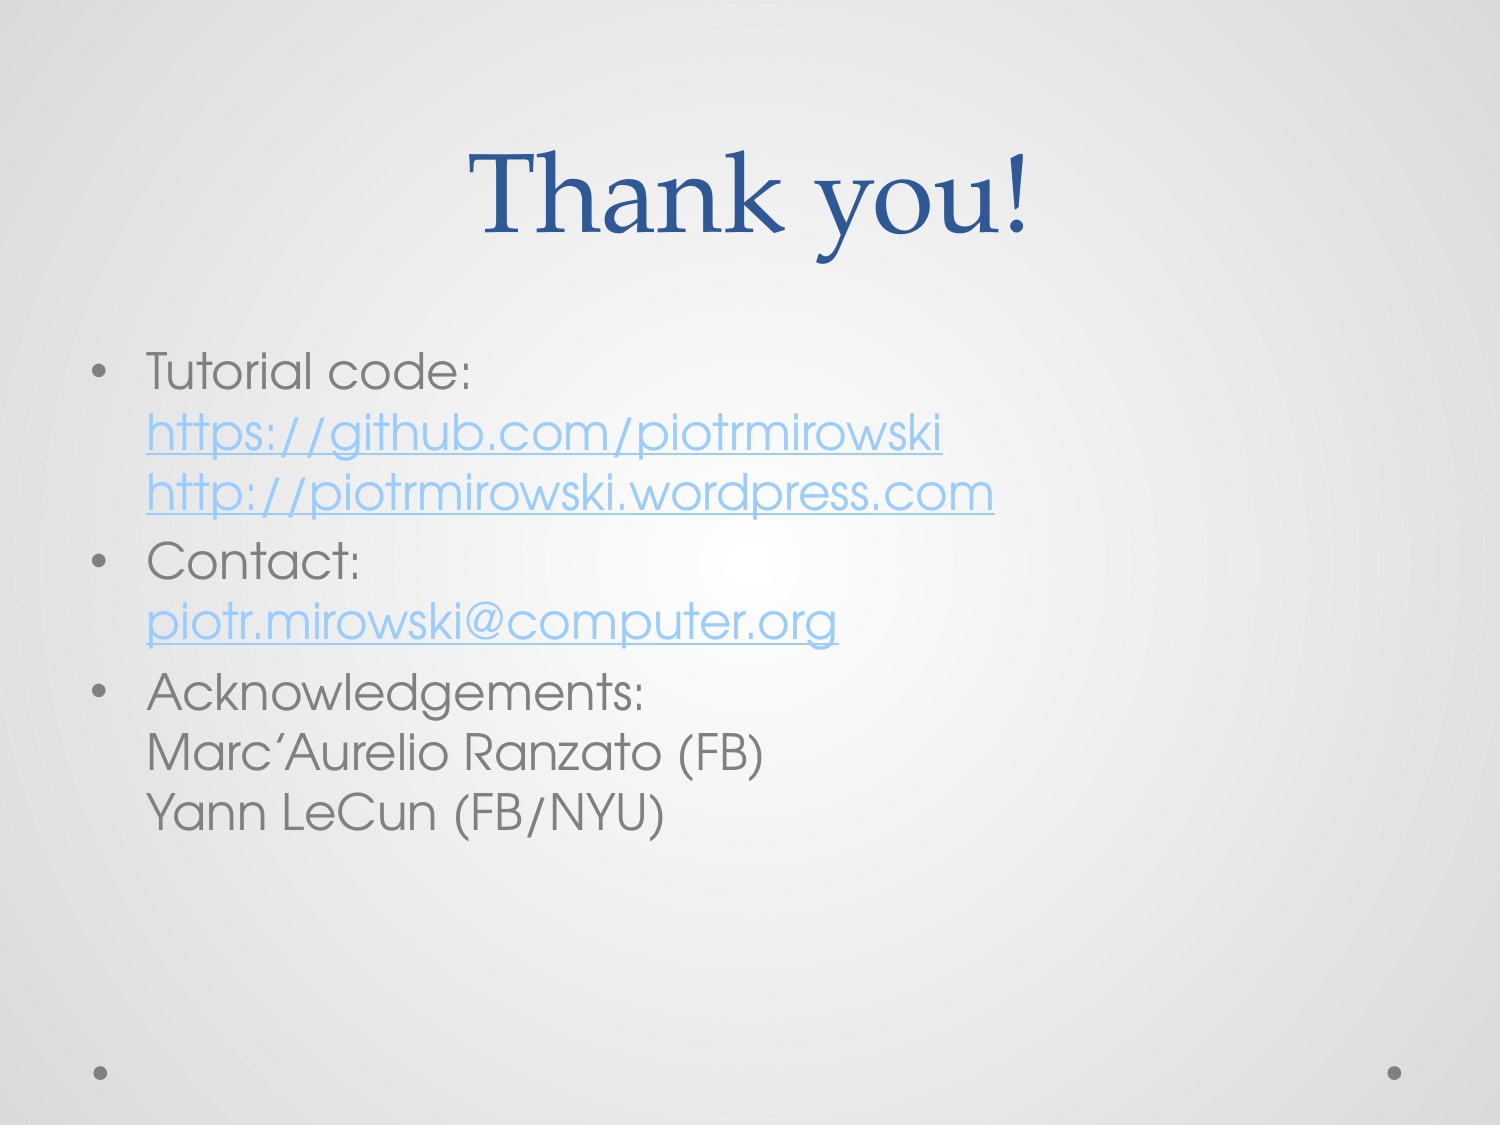

# Thank you!

Tutorial code:
https://github.com/piotrmirowski
http://piotrmirowski.wordpress.com
Contact:
piotr.mirowski@computer.org
Acknowledgements:
Marc’Aurelio Ranzato (FB)
Yann LeCun (FB/NYU)